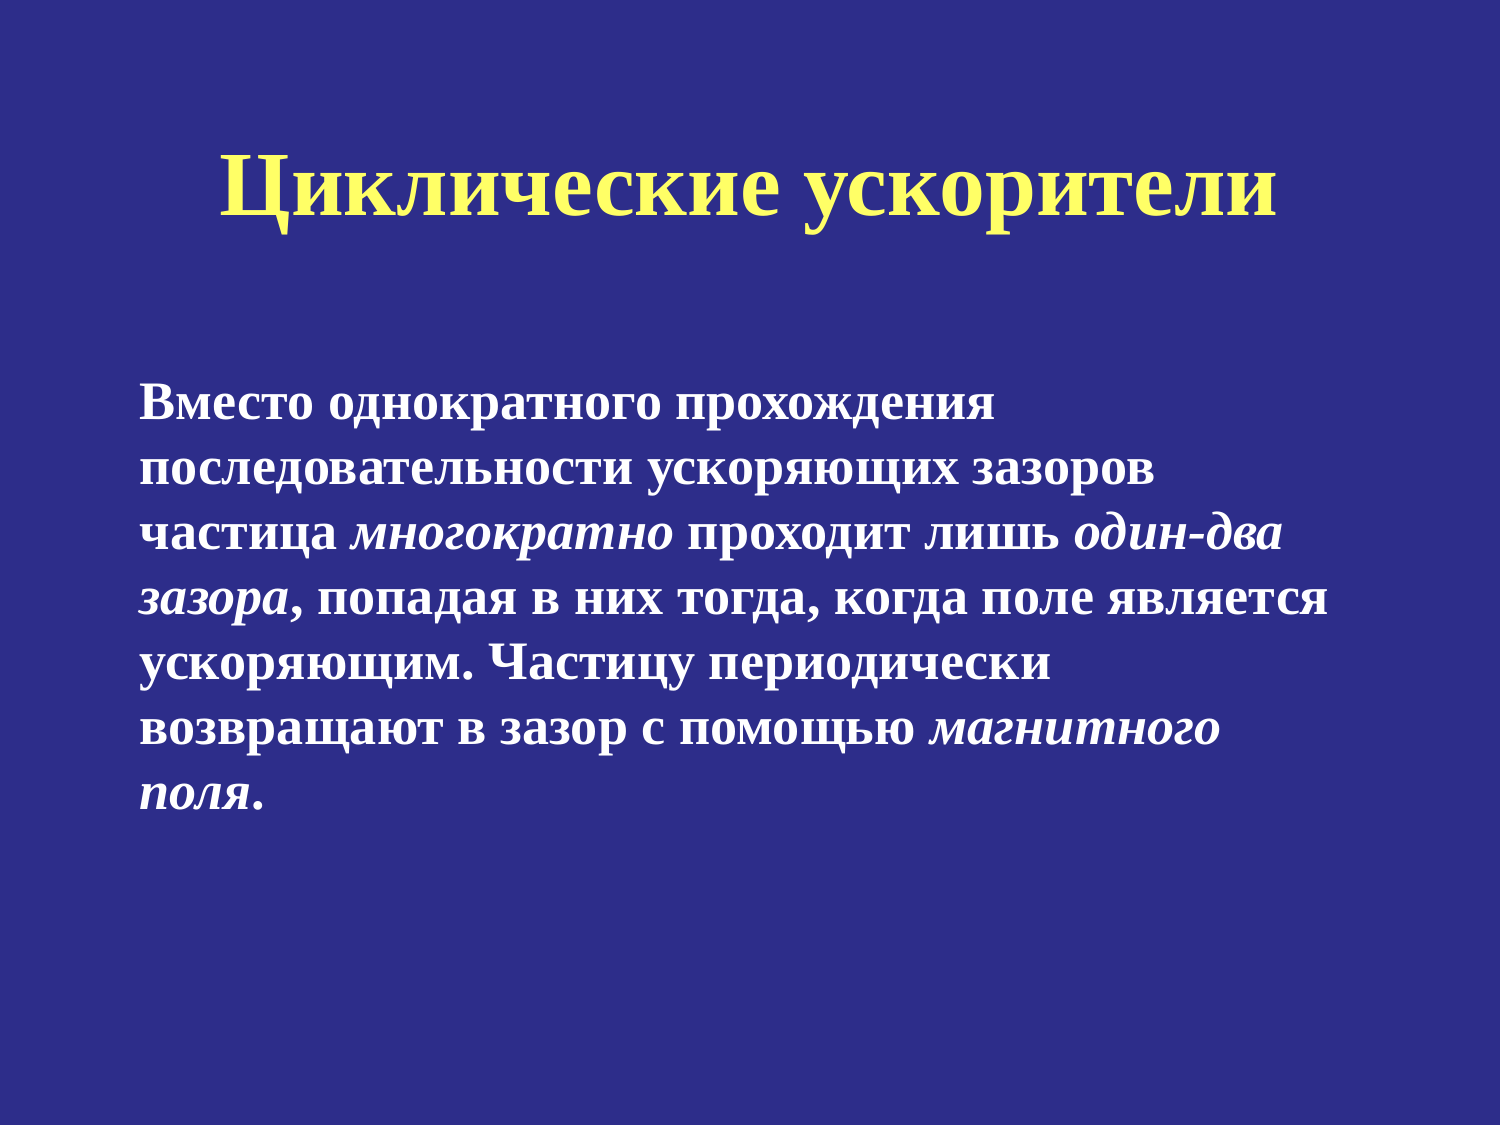

# Циклические ускорители
Вместо однократного прохождения последовательности ускоряющих зазоров частица многократно проходит лишь один-два зазора, попадая в них тогда, когда поле является ускоряющим. Частицу периодически возвращают в зазор с помощью магнитного поля.